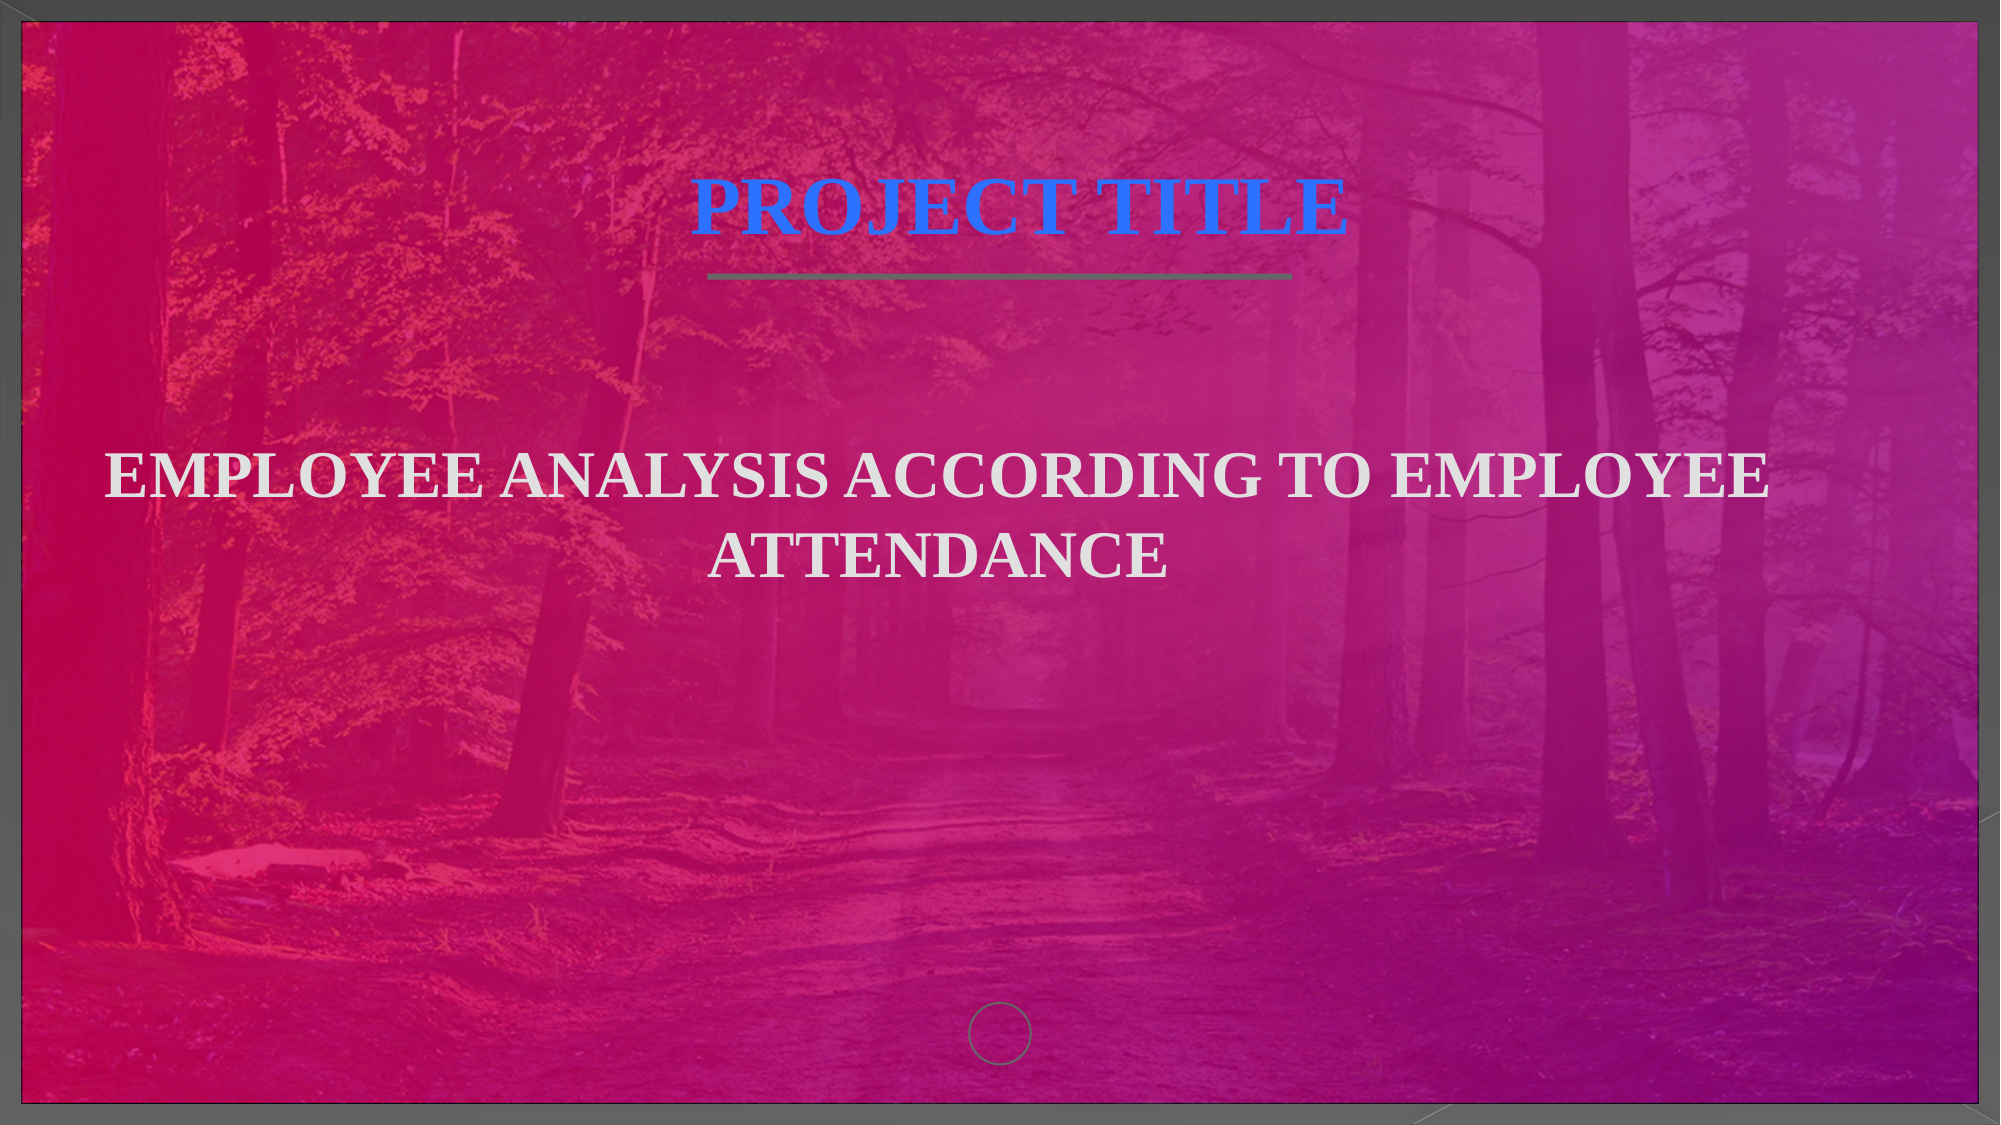

PROJECT TITLE
EMPLOYEE ANALYSIS ACCORDING TO EMPLOYEE ATTENDANCE